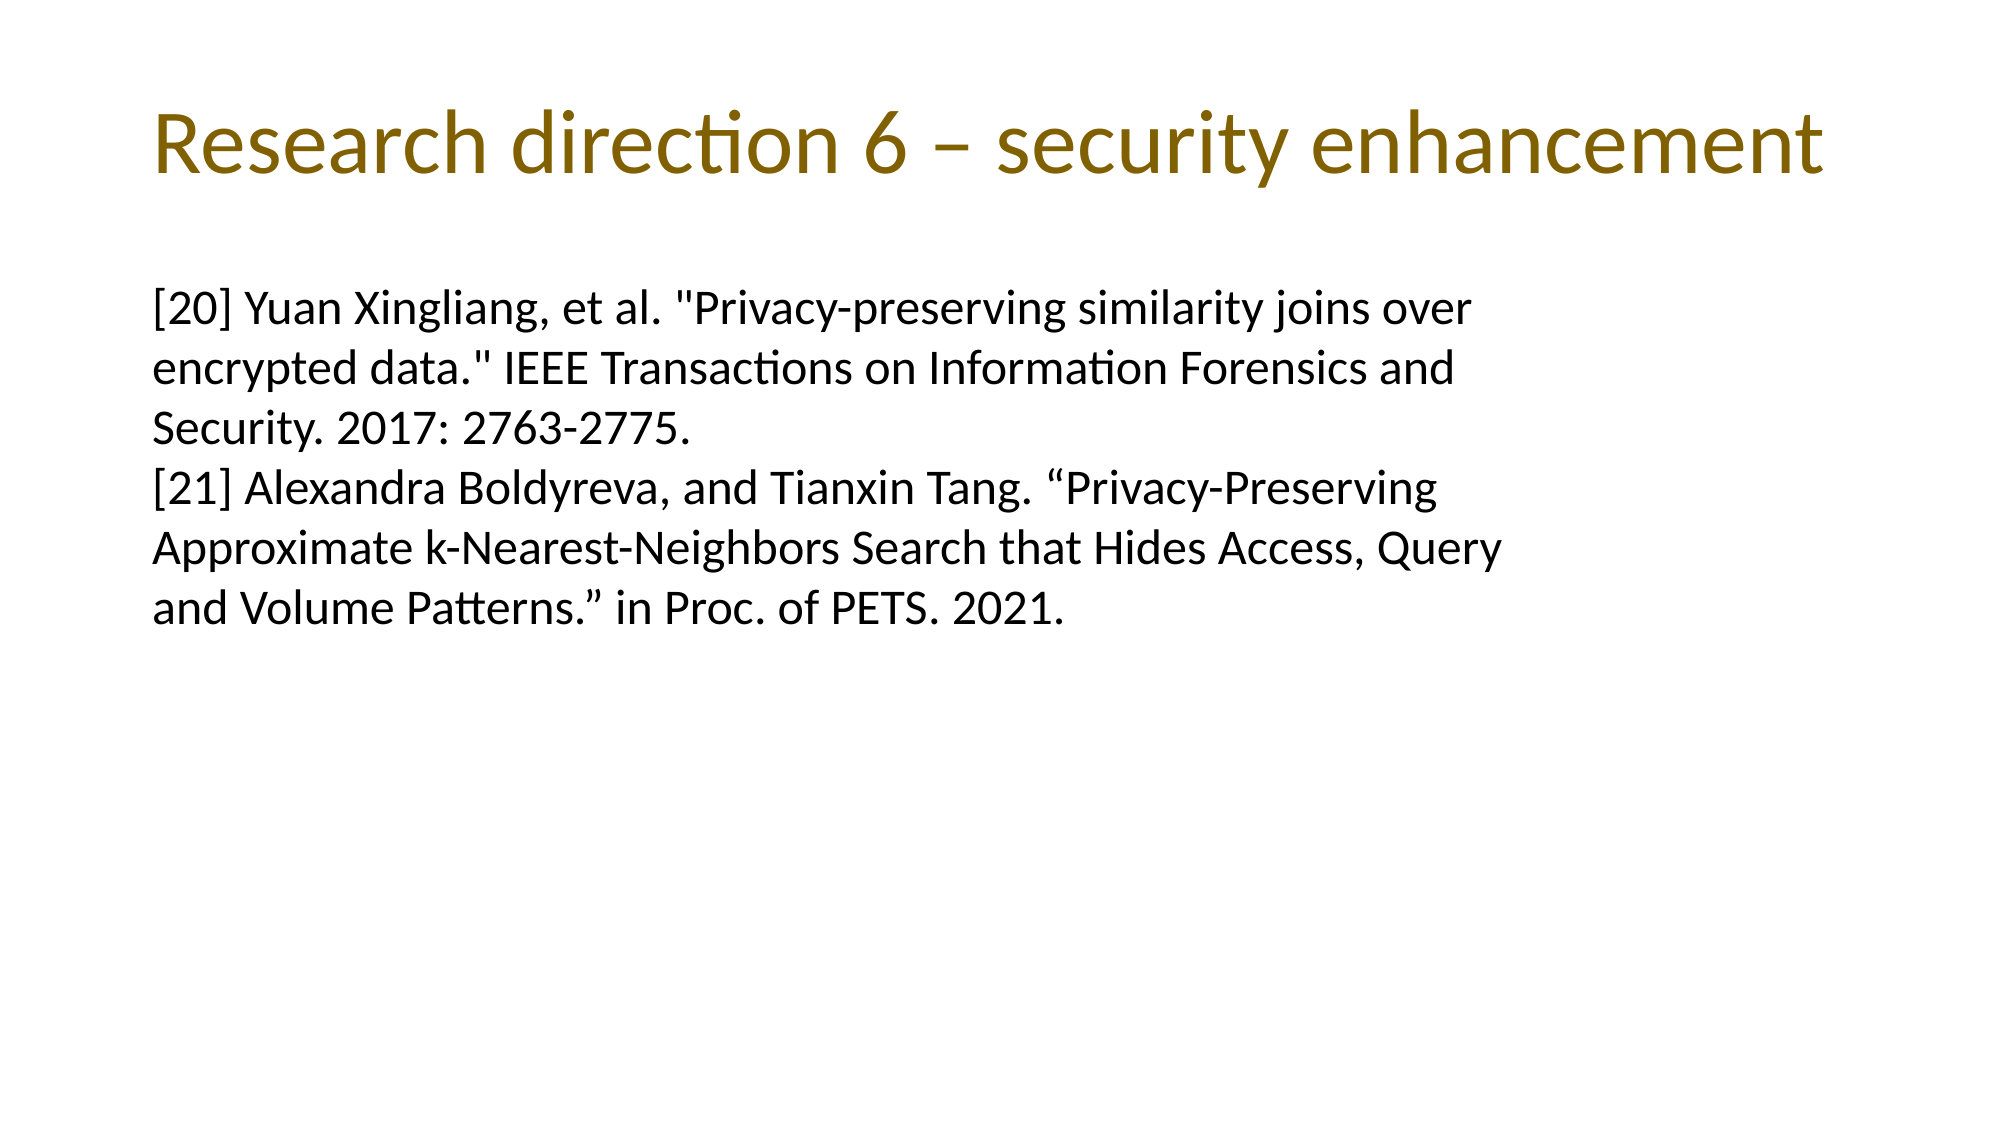

# Research direction 6 – security enhancement
[20] Yuan Xingliang, et al. "Privacy-preserving similarity joins over encrypted data." IEEE Transactions on Information Forensics and Security. 2017: 2763-2775.
[21] Alexandra Boldyreva, and Tianxin Tang. “Privacy-Preserving Approximate k-Nearest-Neighbors Search that Hides Access, Query and Volume Patterns.” in Proc. of PETS. 2021.